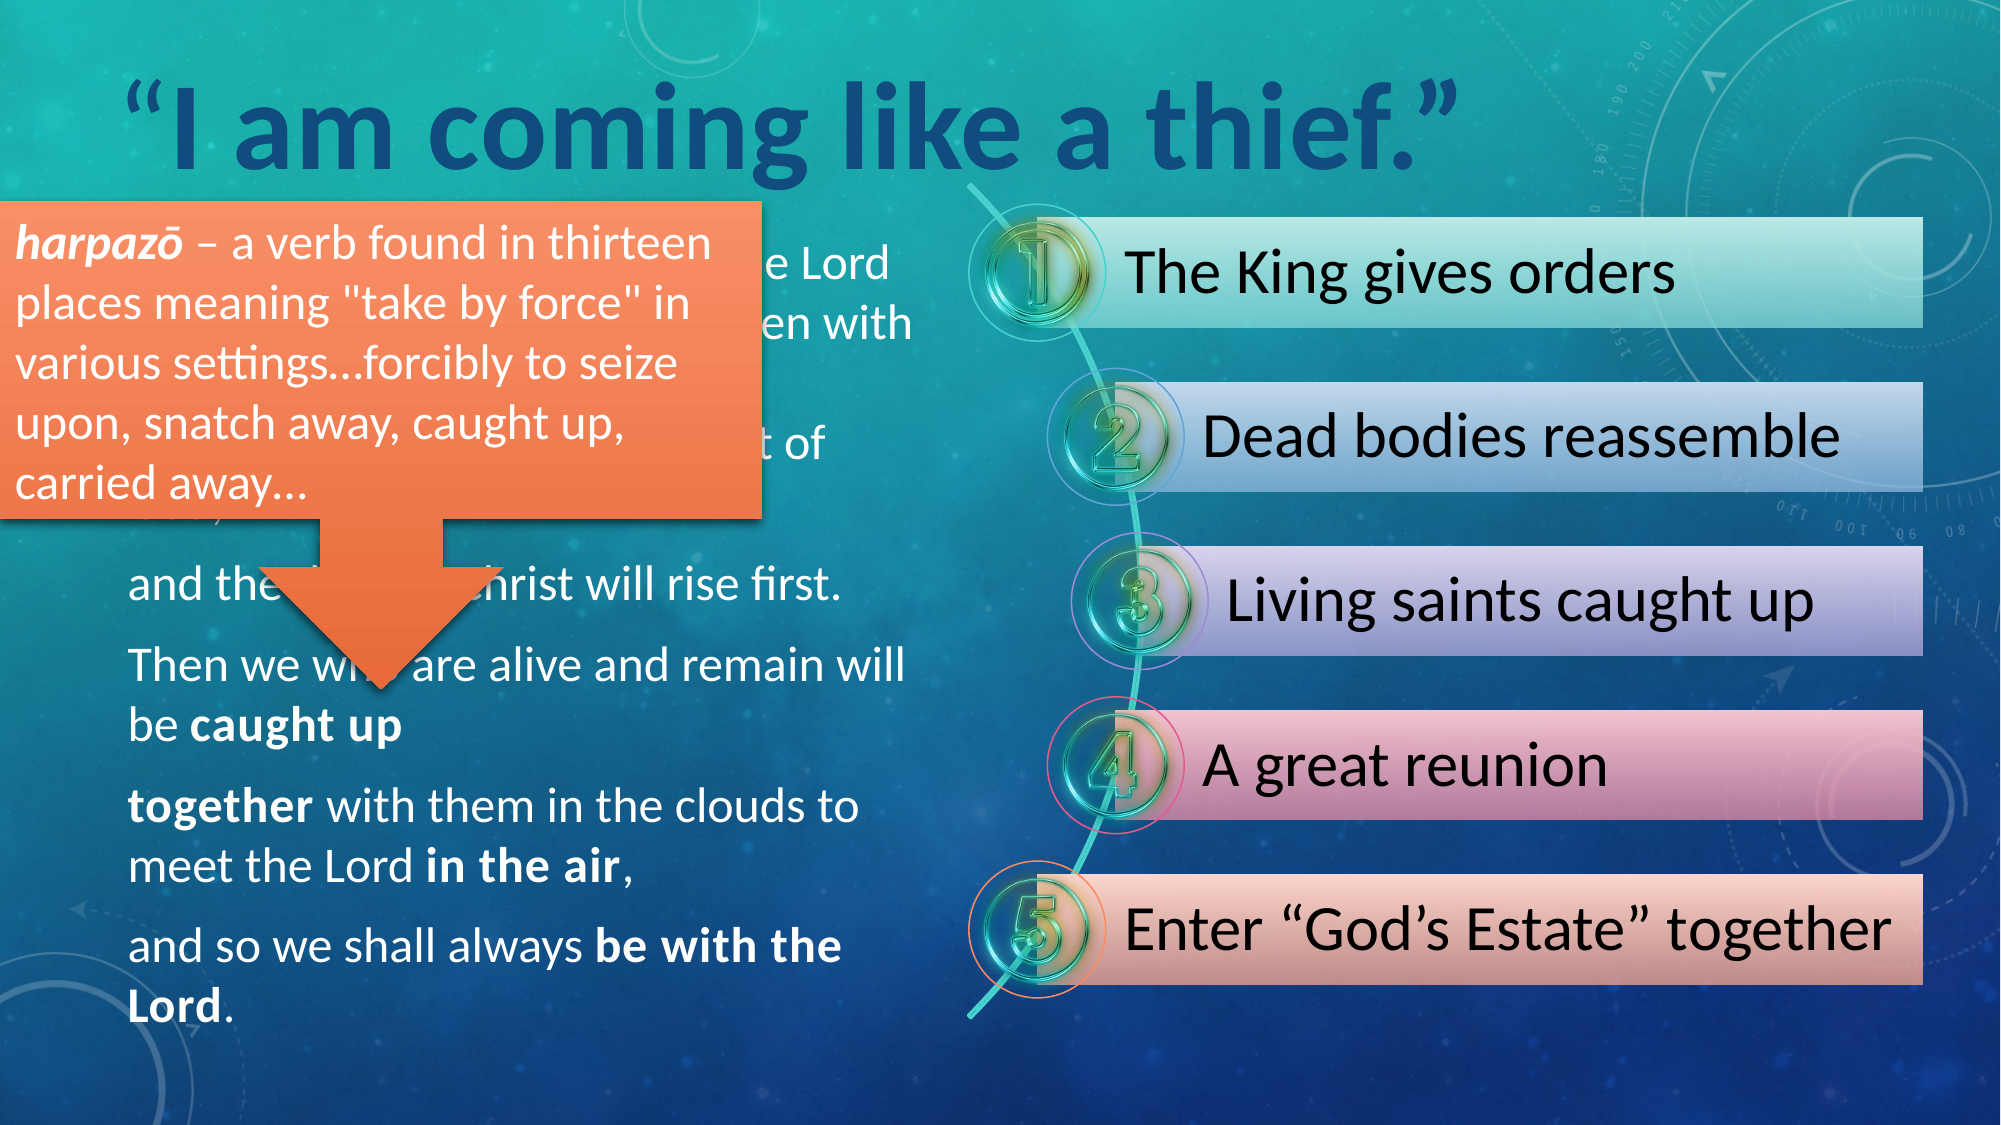

# “I am coming like a thief.”
The King gives orders
Dead bodies reassemble
Living saints caught up
A great reunion
Enter “God’s Estate” together
harpazō – a verb found in thirteen places meaning "take by force" in various settings…forcibly to seize upon, snatch away, caught up, carried away…
1 Thessalonians 4:16-17  For the Lord Himself will descend from heaven with a shout, with the voice of the archangel and with the trumpet of God,
and the dead in Christ will rise first.
Then we who are alive and remain will be caught up
together with them in the clouds to meet the Lord in the air,
and so we shall always be with the Lord.